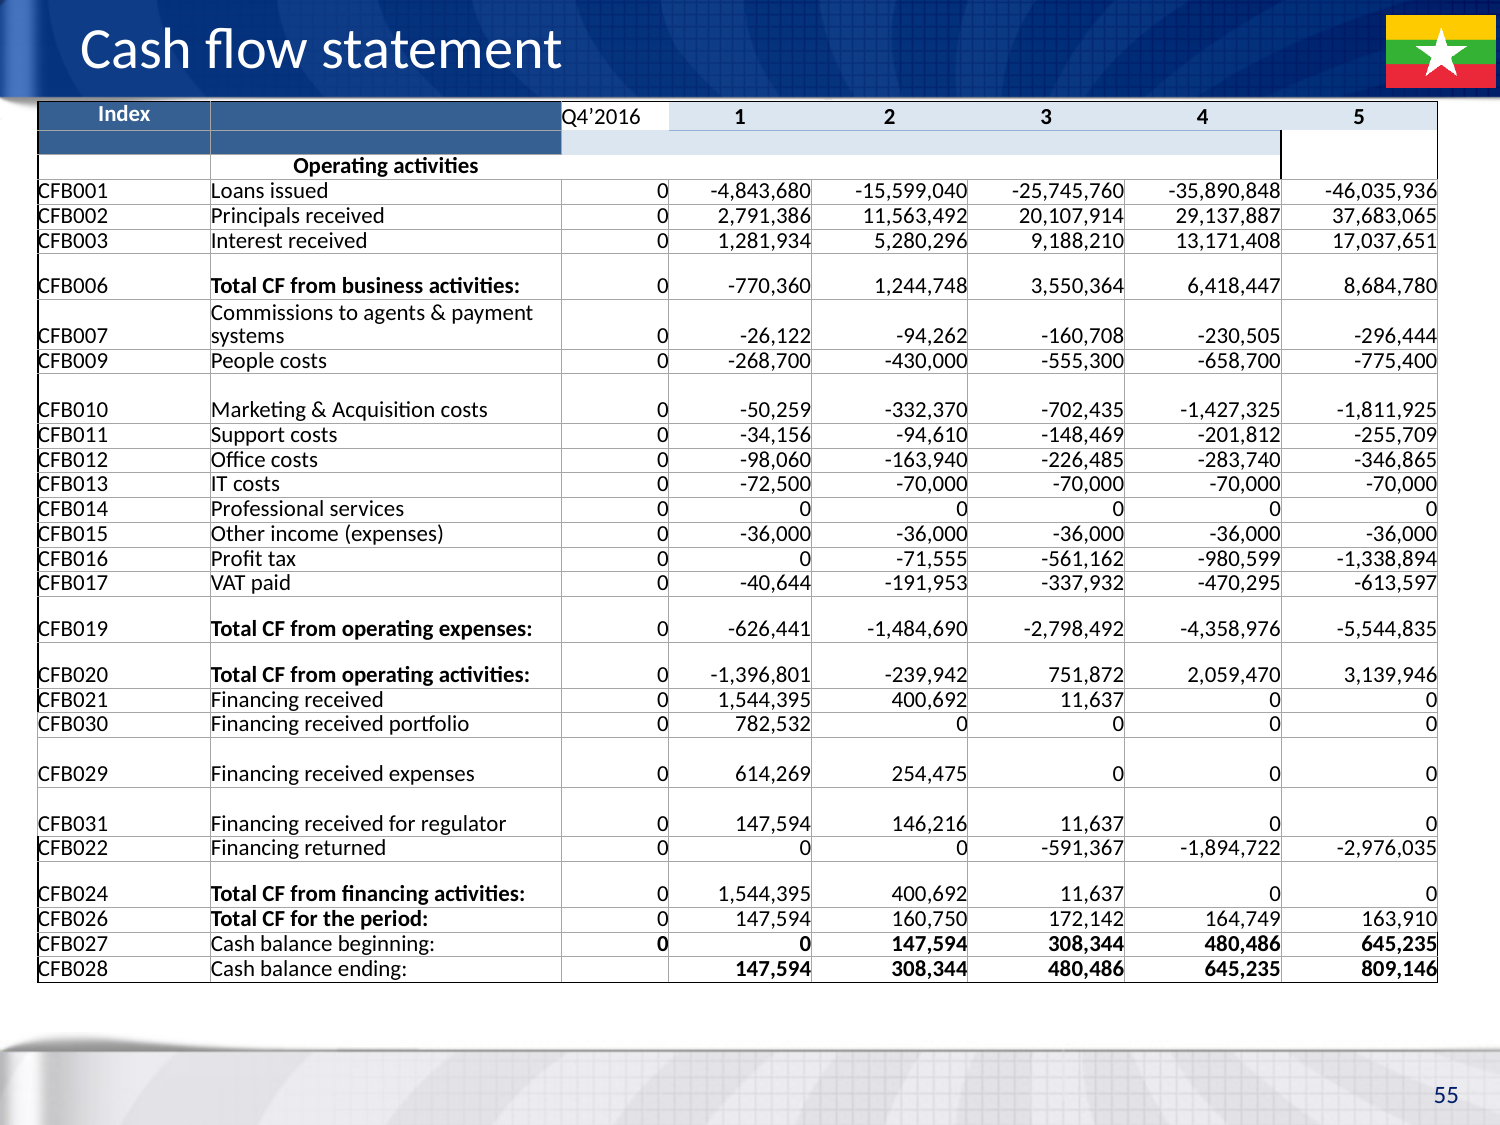

# Cash flow statement
| Index |  | Q4’2016 | 1 | 2 | 3 | 4 | 5 |
| --- | --- | --- | --- | --- | --- | --- | --- |
|  |  |  |  |  |  |  |  |
|  | Operating activities |  |  |  |  |  |  |
| CFB001 | Loans issued | 0 | -4,843,680 | -15,599,040 | -25,745,760 | -35,890,848 | -46,035,936 |
| CFB002 | Principals received | 0 | 2,791,386 | 11,563,492 | 20,107,914 | 29,137,887 | 37,683,065 |
| CFB003 | Interest received | 0 | 1,281,934 | 5,280,296 | 9,188,210 | 13,171,408 | 17,037,651 |
| CFB006 | Total CF from business activities: | 0 | -770,360 | 1,244,748 | 3,550,364 | 6,418,447 | 8,684,780 |
| CFB007 | Commissions to agents & payment systems | 0 | -26,122 | -94,262 | -160,708 | -230,505 | -296,444 |
| CFB009 | People costs | 0 | -268,700 | -430,000 | -555,300 | -658,700 | -775,400 |
| CFB010 | Marketing & Acquisition costs | 0 | -50,259 | -332,370 | -702,435 | -1,427,325 | -1,811,925 |
| CFB011 | Support costs | 0 | -34,156 | -94,610 | -148,469 | -201,812 | -255,709 |
| CFB012 | Office costs | 0 | -98,060 | -163,940 | -226,485 | -283,740 | -346,865 |
| CFB013 | IT costs | 0 | -72,500 | -70,000 | -70,000 | -70,000 | -70,000 |
| CFB014 | Professional services | 0 | 0 | 0 | 0 | 0 | 0 |
| CFB015 | Other income (expenses) | 0 | -36,000 | -36,000 | -36,000 | -36,000 | -36,000 |
| CFB016 | Profit tax | 0 | 0 | -71,555 | -561,162 | -980,599 | -1,338,894 |
| CFB017 | VAT paid | 0 | -40,644 | -191,953 | -337,932 | -470,295 | -613,597 |
| CFB019 | Total CF from operating expenses: | 0 | -626,441 | -1,484,690 | -2,798,492 | -4,358,976 | -5,544,835 |
| CFB020 | Total CF from operating activities: | 0 | -1,396,801 | -239,942 | 751,872 | 2,059,470 | 3,139,946 |
| CFB021 | Financing received | 0 | 1,544,395 | 400,692 | 11,637 | 0 | 0 |
| CFB030 | Financing received portfolio | 0 | 782,532 | 0 | 0 | 0 | 0 |
| CFB029 | Financing received expenses | 0 | 614,269 | 254,475 | 0 | 0 | 0 |
| CFB031 | Financing received for regulator | 0 | 147,594 | 146,216 | 11,637 | 0 | 0 |
| CFB022 | Financing returned | 0 | 0 | 0 | -591,367 | -1,894,722 | -2,976,035 |
| CFB024 | Total CF from financing activities: | 0 | 1,544,395 | 400,692 | 11,637 | 0 | 0 |
| CFB026 | Total CF for the period: | 0 | 147,594 | 160,750 | 172,142 | 164,749 | 163,910 |
| CFB027 | Cash balance beginning: | 0 | 0 | 147,594 | 308,344 | 480,486 | 645,235 |
| CFB028 | Cash balance ending: |  | 147,594 | 308,344 | 480,486 | 645,235 | 809,146 |
55